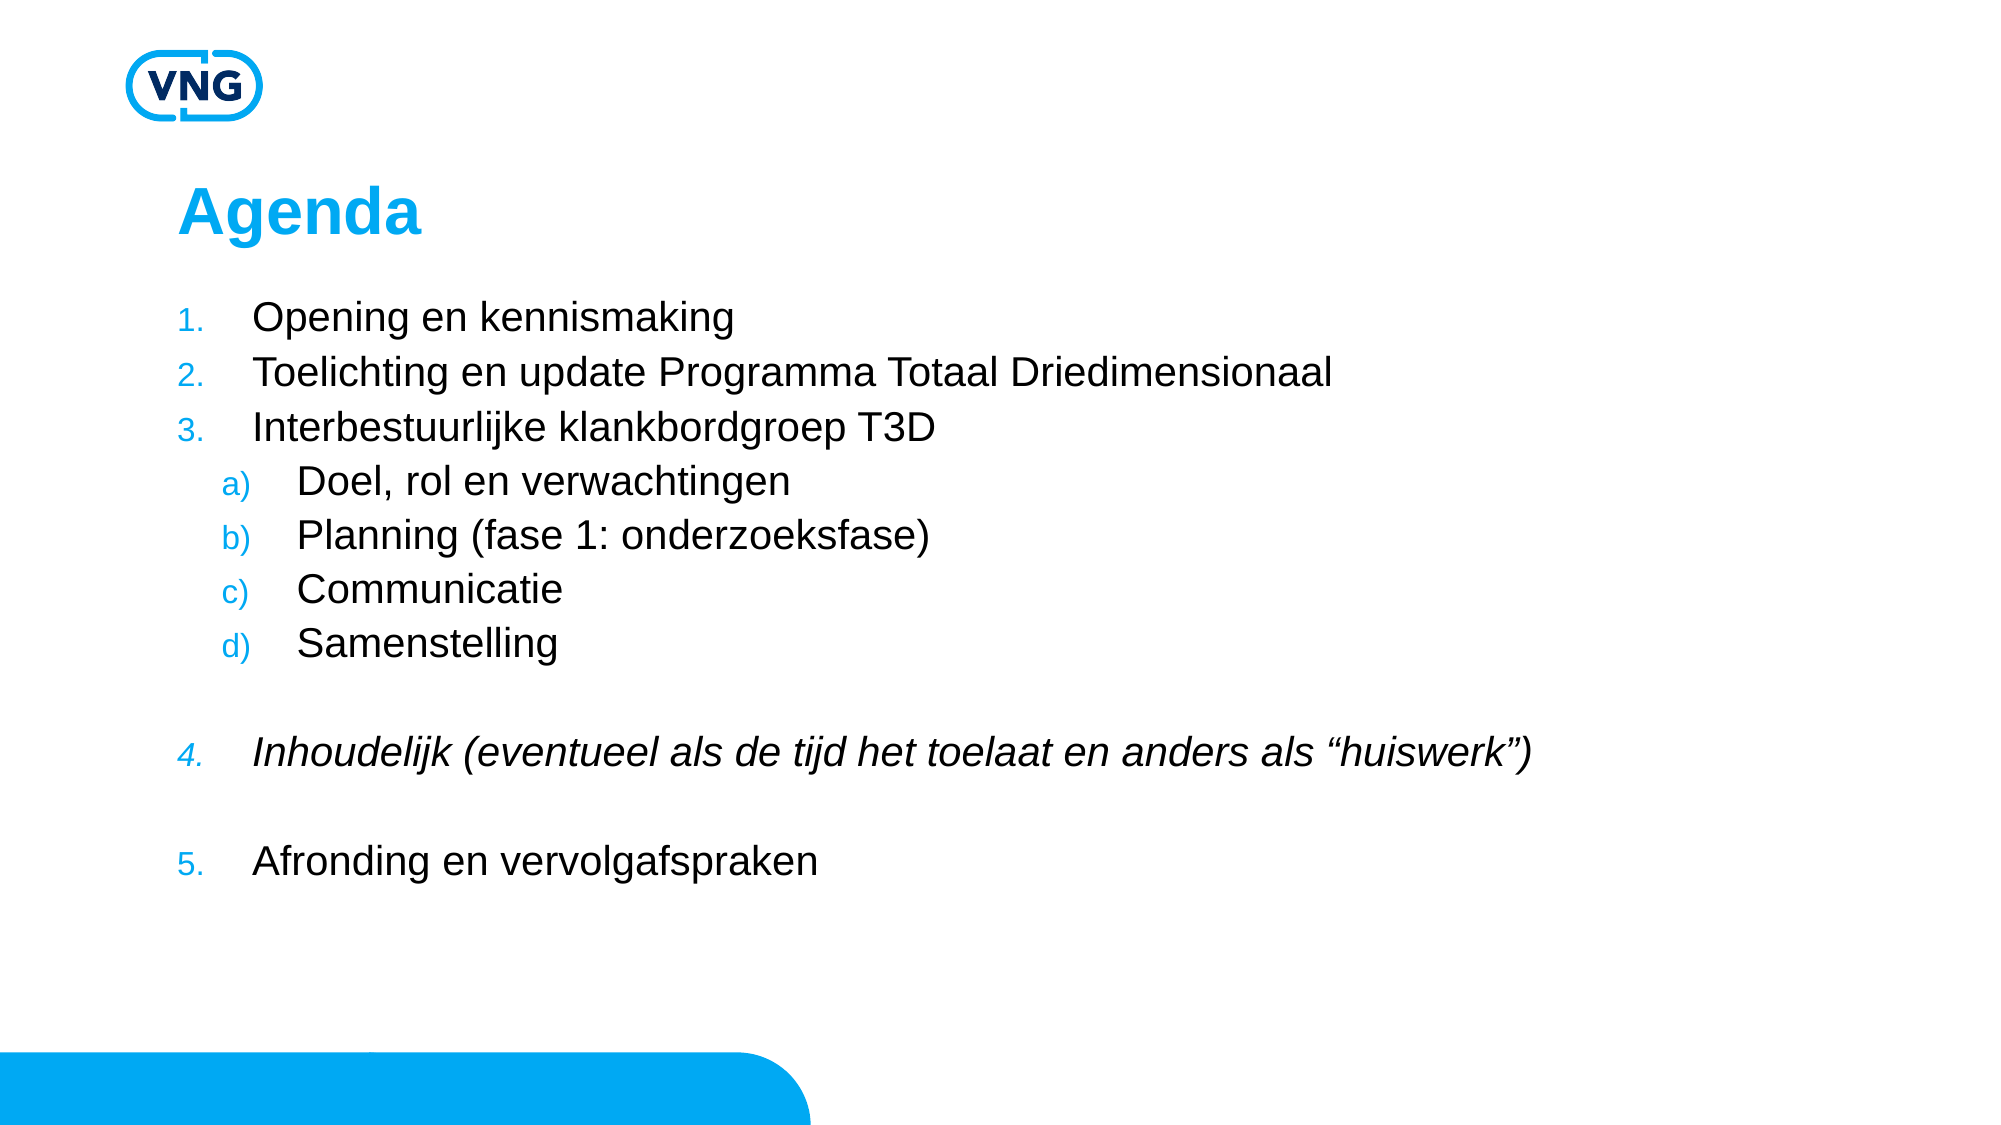

# Agenda
Opening en kennismaking
Toelichting en update Programma Totaal Driedimensionaal
Interbestuurlijke klankbordgroep T3D
Doel, rol en verwachtingen
Planning (fase 1: onderzoeksfase)
Communicatie
Samenstelling

Inhoudelijk (eventueel als de tijd het toelaat en anders als “huiswerk”)

Afronding en vervolgafspraken